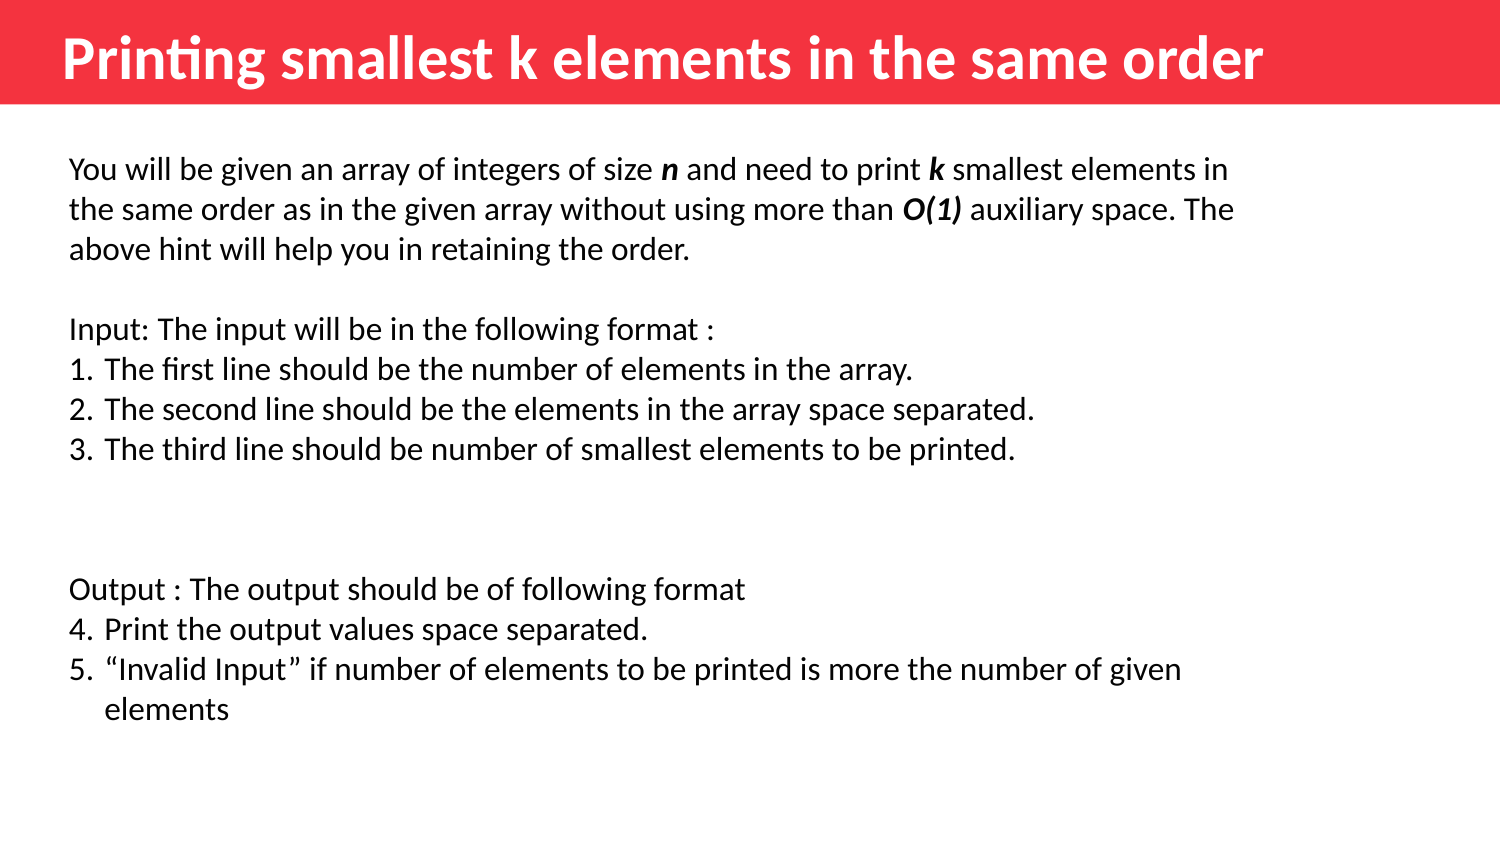

Printing smallest k elements in the same order

You will be given an array of integers of size n and need to print k smallest elements in the same order as in the given array without using more than O(1) auxiliary space. The above hint will help you in retaining the order.

Input: The input will be in the following format :
The first line should be the number of elements in the array.
The second line should be the elements in the array space separated.
The third line should be number of smallest elements to be printed.

Output : The output should be of following format
Print the output values space separated.
“Invalid Input” if number of elements to be printed is more the number of given elements